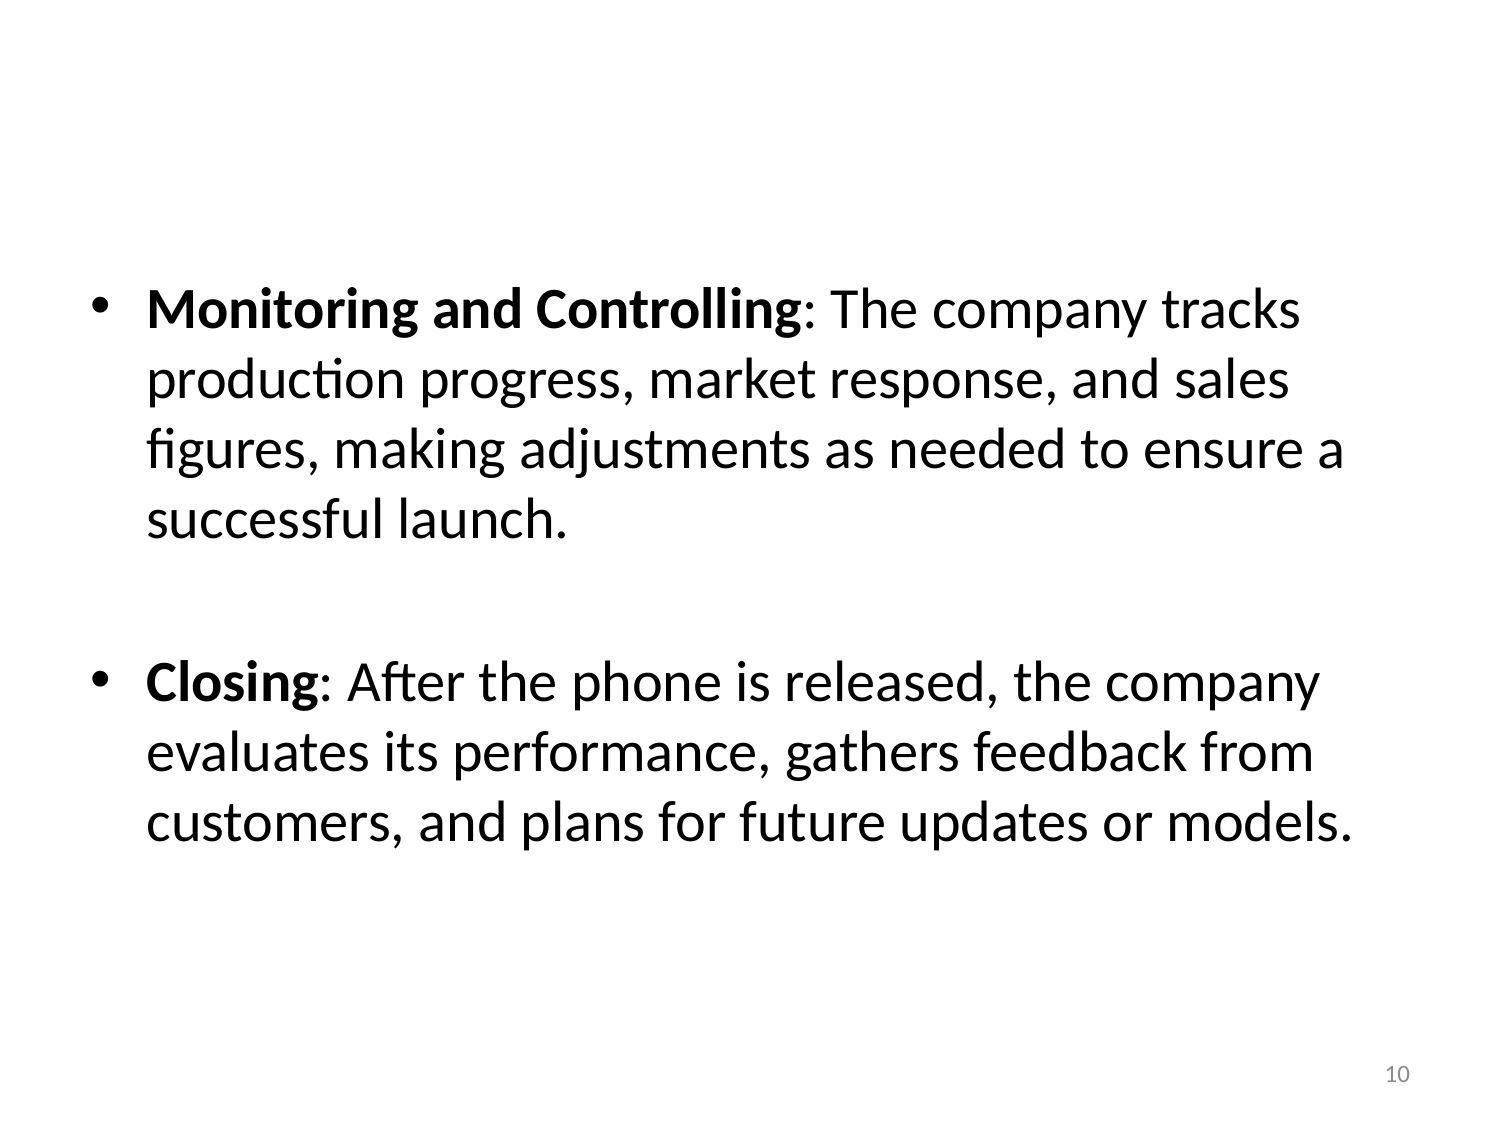

Monitoring and Controlling: The company tracks production progress, market response, and sales figures, making adjustments as needed to ensure a successful launch.

Closing: After the phone is released, the company evaluates its performance, gathers feedback from customers, and plans for future updates or models.

10